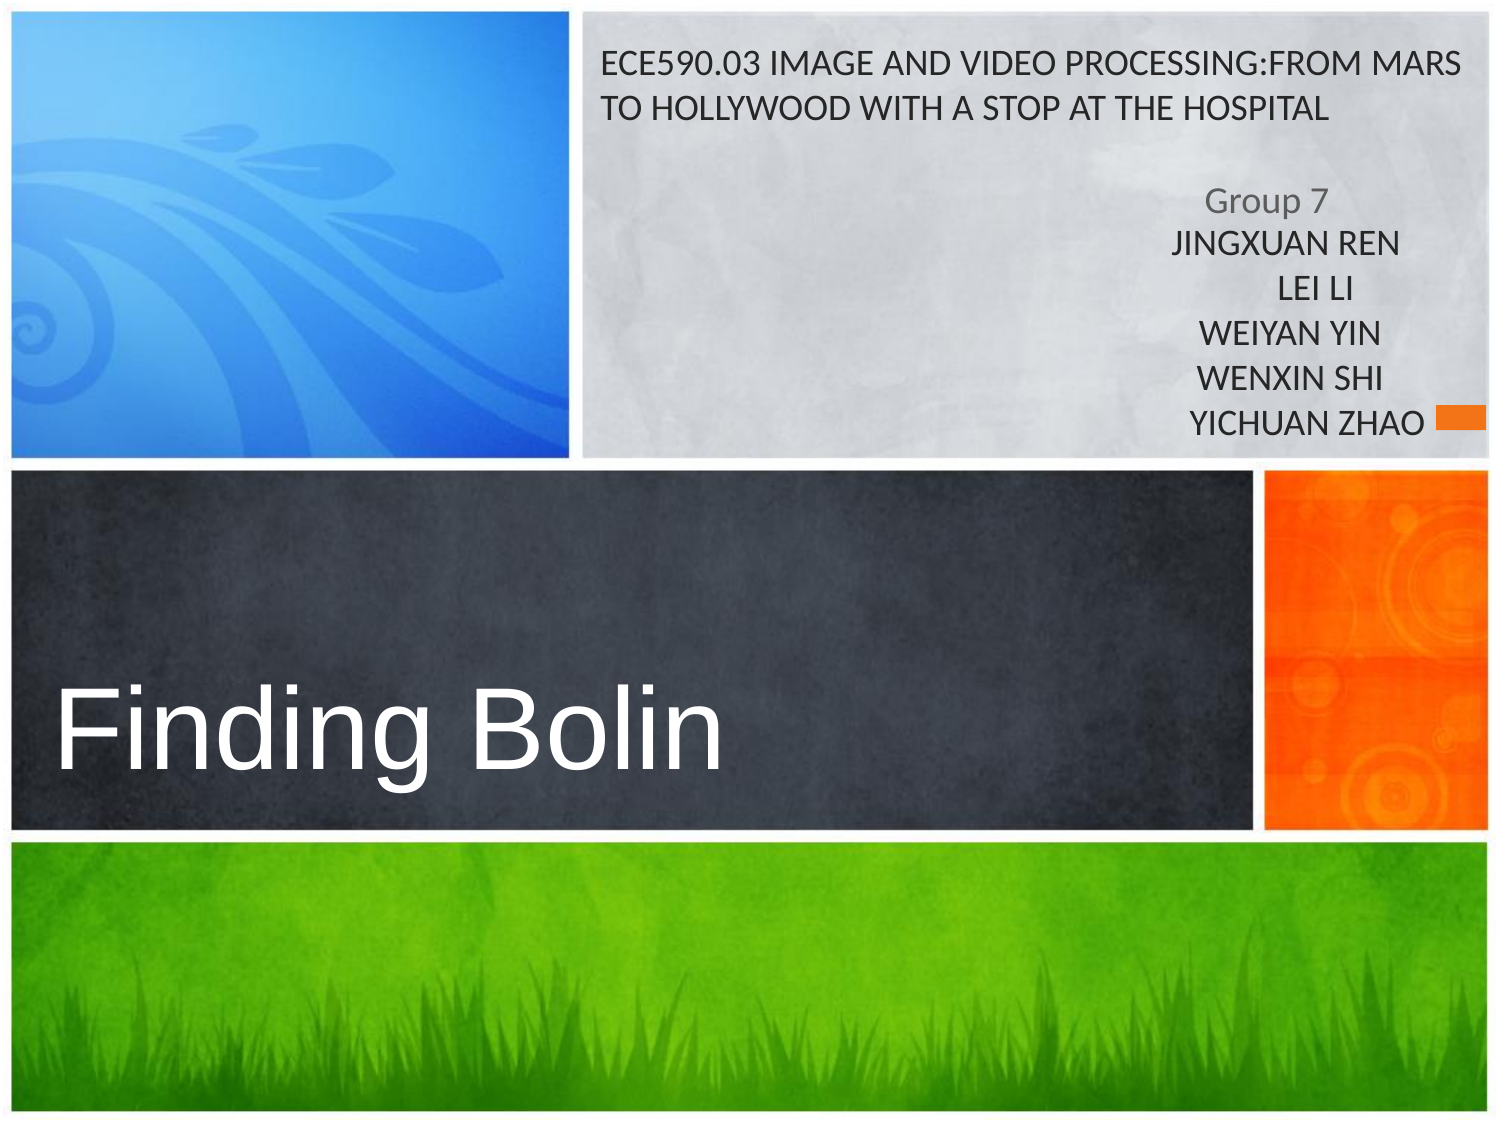

ECE590.03 IMAGE AND VIDEO PROCESSING:FROM MARS TO HOLLYWOOD WITH A STOP AT THE HOSPITAL

Group 7
       JINGXUAN REN
              LEI LI
        WEIYAN YIN
        WENXIN SHI
            YICHUAN ZHAO

# Finding Bolin